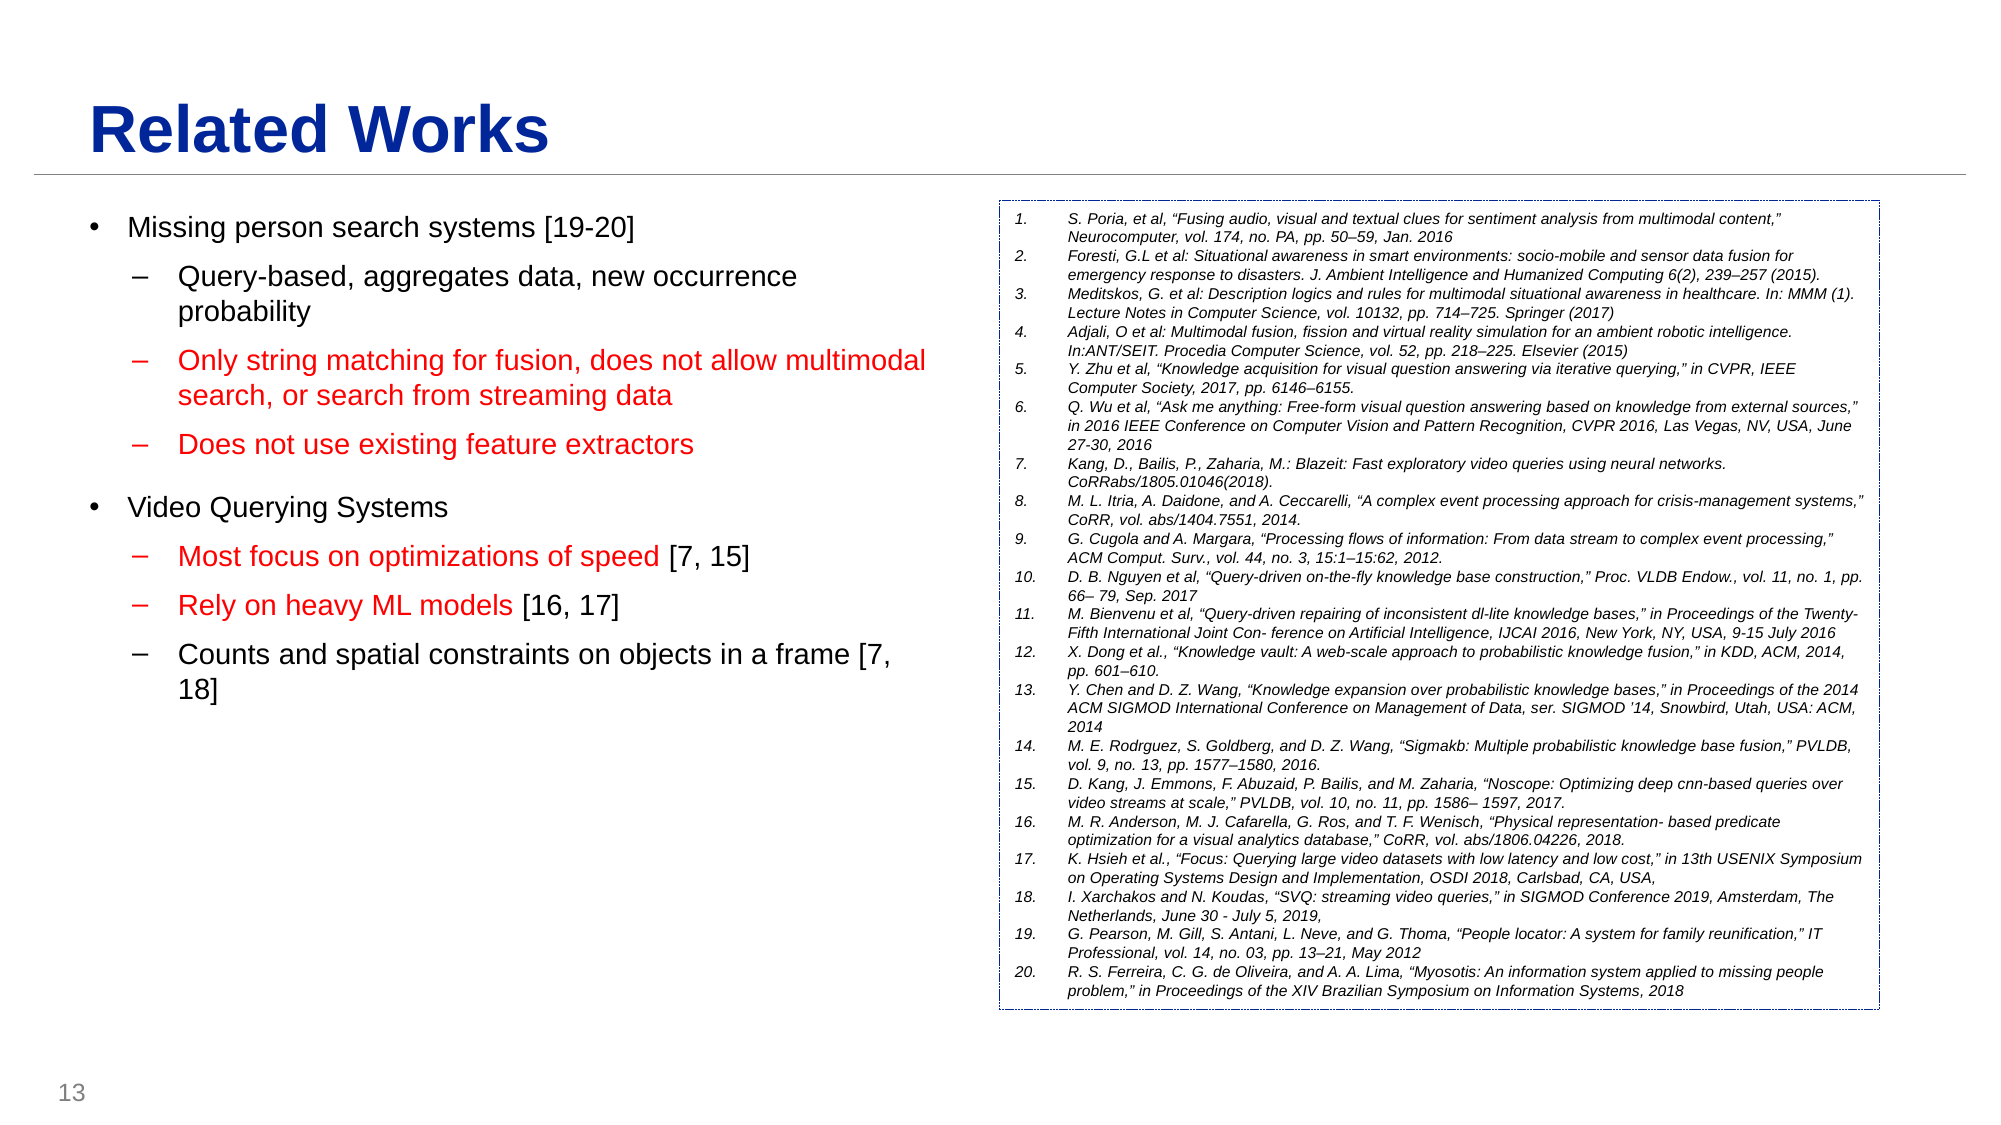

# Related Works
Missing person search systems [19-20]
Query-based, aggregates data, new occurrence probability
Only string matching for fusion, does not allow multimodal search, or search from streaming data
Does not use existing feature extractors
Video Querying Systems
Most focus on optimizations of speed [7, 15]
Rely on heavy ML models [16, 17]
Counts and spatial constraints on objects in a frame [7, 18]
S. Poria, et al, “Fusing audio, visual and textual clues for sentiment analysis from multimodal content,” Neurocomputer, vol. 174, no. PA, pp. 50–59, Jan. 2016
Foresti, G.L et al: Situational awareness in smart environments: socio-mobile and sensor data fusion for emergency response to disasters. J. Ambient Intelligence and Humanized Computing 6(2), 239–257 (2015).
Meditskos, G. et al: Description logics and rules for multimodal situational awareness in healthcare. In: MMM (1). Lecture Notes in Computer Science, vol. 10132, pp. 714–725. Springer (2017)
Adjali, O et al: Multimodal fusion, fission and virtual reality simulation for an ambient robotic intelligence. In:ANT/SEIT. Procedia Computer Science, vol. 52, pp. 218–225. Elsevier (2015)
Y. Zhu et al, “Knowledge acquisition for visual question answering via iterative querying,” in CVPR, IEEE Computer Society, 2017, pp. 6146–6155.
Q. Wu et al, “Ask me anything: Free-form visual question answering based on knowledge from external sources,” in 2016 IEEE Conference on Computer Vision and Pattern Recognition, CVPR 2016, Las Vegas, NV, USA, June 27-30, 2016
Kang, D., Bailis, P., Zaharia, M.: Blazeit: Fast exploratory video queries using neural networks. CoRRabs/1805.01046(2018).
M. L. Itria, A. Daidone, and A. Ceccarelli, “A complex event processing approach for crisis-management systems,” CoRR, vol. abs/1404.7551, 2014.
G. Cugola and A. Margara, “Processing flows of information: From data stream to complex event processing,” ACM Comput. Surv., vol. 44, no. 3, 15:1–15:62, 2012.
D. B. Nguyen et al, “Query-driven on-the-fly knowledge base construction,” Proc. VLDB Endow., vol. 11, no. 1, pp. 66– 79, Sep. 2017
M. Bienvenu et al, “Query-driven repairing of inconsistent dl-lite knowledge bases,” in Proceedings of the Twenty-Fifth International Joint Con- ference on Artificial Intelligence, IJCAI 2016, New York, NY, USA, 9-15 July 2016
X. Dong et al., “Knowledge vault: A web-scale approach to probabilistic knowledge fusion,” in KDD, ACM, 2014, pp. 601–610.
Y. Chen and D. Z. Wang, “Knowledge expansion over probabilistic knowledge bases,” in Proceedings of the 2014 ACM SIGMOD International Conference on Management of Data, ser. SIGMOD ’14, Snowbird, Utah, USA: ACM, 2014
M. E. Rodrguez, S. Goldberg, and D. Z. Wang, “Sigmakb: Multiple probabilistic knowledge base fusion,” PVLDB, vol. 9, no. 13, pp. 1577–1580, 2016.
D. Kang, J. Emmons, F. Abuzaid, P. Bailis, and M. Zaharia, “Noscope: Optimizing deep cnn-based queries over video streams at scale,” PVLDB, vol. 10, no. 11, pp. 1586– 1597, 2017.
M. R. Anderson, M. J. Cafarella, G. Ros, and T. F. Wenisch, “Physical representation- based predicate optimization for a visual analytics database,” CoRR, vol. abs/1806.04226, 2018.
K. Hsieh et al., “Focus: Querying large video datasets with low latency and low cost,” in 13th USENIX Symposium on Operating Systems Design and Implementation, OSDI 2018, Carlsbad, CA, USA,
I. Xarchakos and N. Koudas, “SVQ: streaming video queries,” in SIGMOD Conference 2019, Amsterdam, The Netherlands, June 30 - July 5, 2019,
G. Pearson, M. Gill, S. Antani, L. Neve, and G. Thoma, “People locator: A system for family reunification,” IT Professional, vol. 14, no. 03, pp. 13–21, May 2012
R. S. Ferreira, C. G. de Oliveira, and A. A. Lima, “Myosotis: An information system applied to missing people problem,” in Proceedings of the XIV Brazilian Symposium on Information Systems, 2018
13